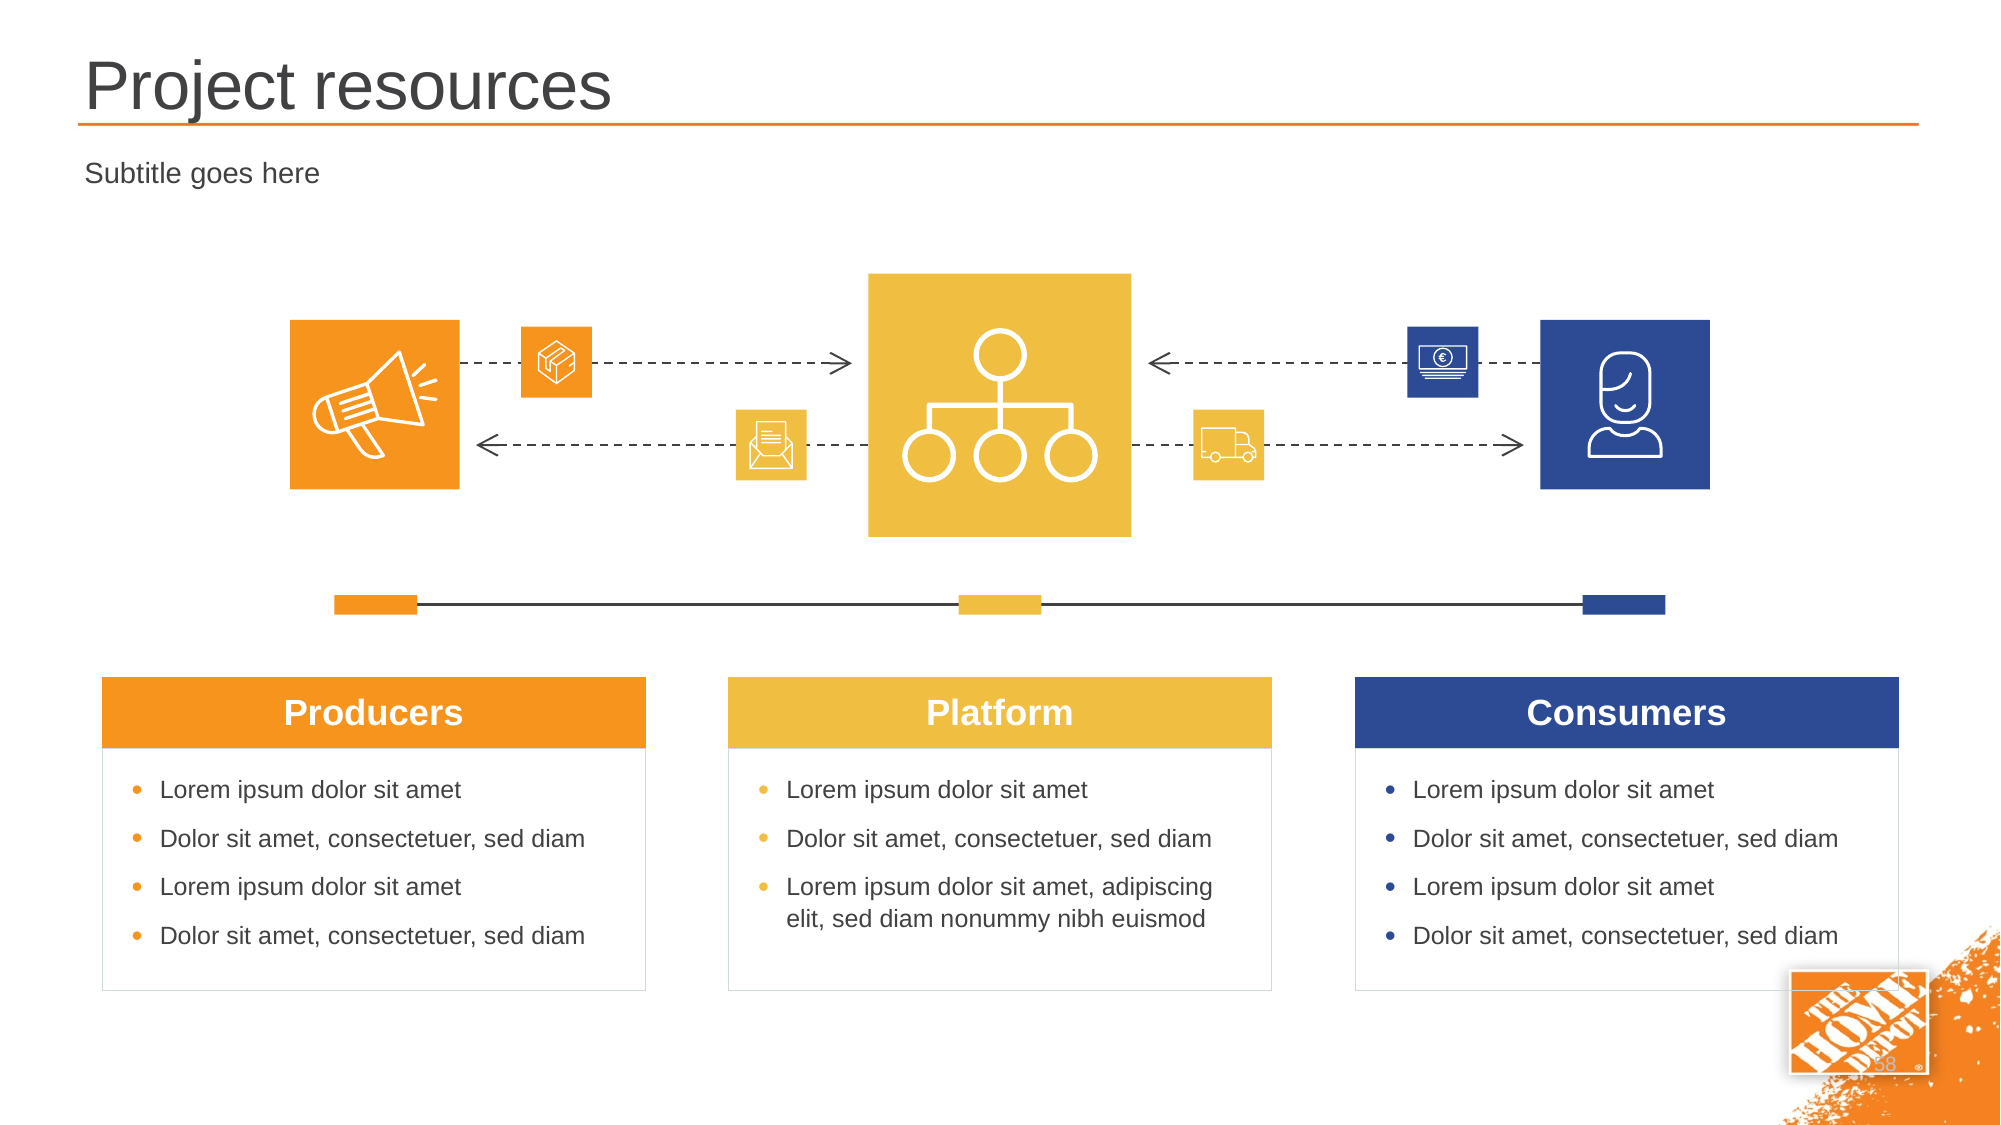

# Project resources
Subtitle goes here

| Producers |
| --- |
| Lorem ipsum dolor sit amet Dolor sit amet, consectetuer, sed diam Lorem ipsum dolor sit amet Dolor sit amet, consectetuer, sed diam |
| Platform |
| --- |
| Lorem ipsum dolor sit amet Dolor sit amet, consectetuer, sed diam Lorem ipsum dolor sit amet, adipiscing elit, sed diam nonummy nibh euismod |
| Consumers |
| --- |
| Lorem ipsum dolor sit amet Dolor sit amet, consectetuer, sed diam Lorem ipsum dolor sit amet Dolor sit amet, consectetuer, sed diam |
58